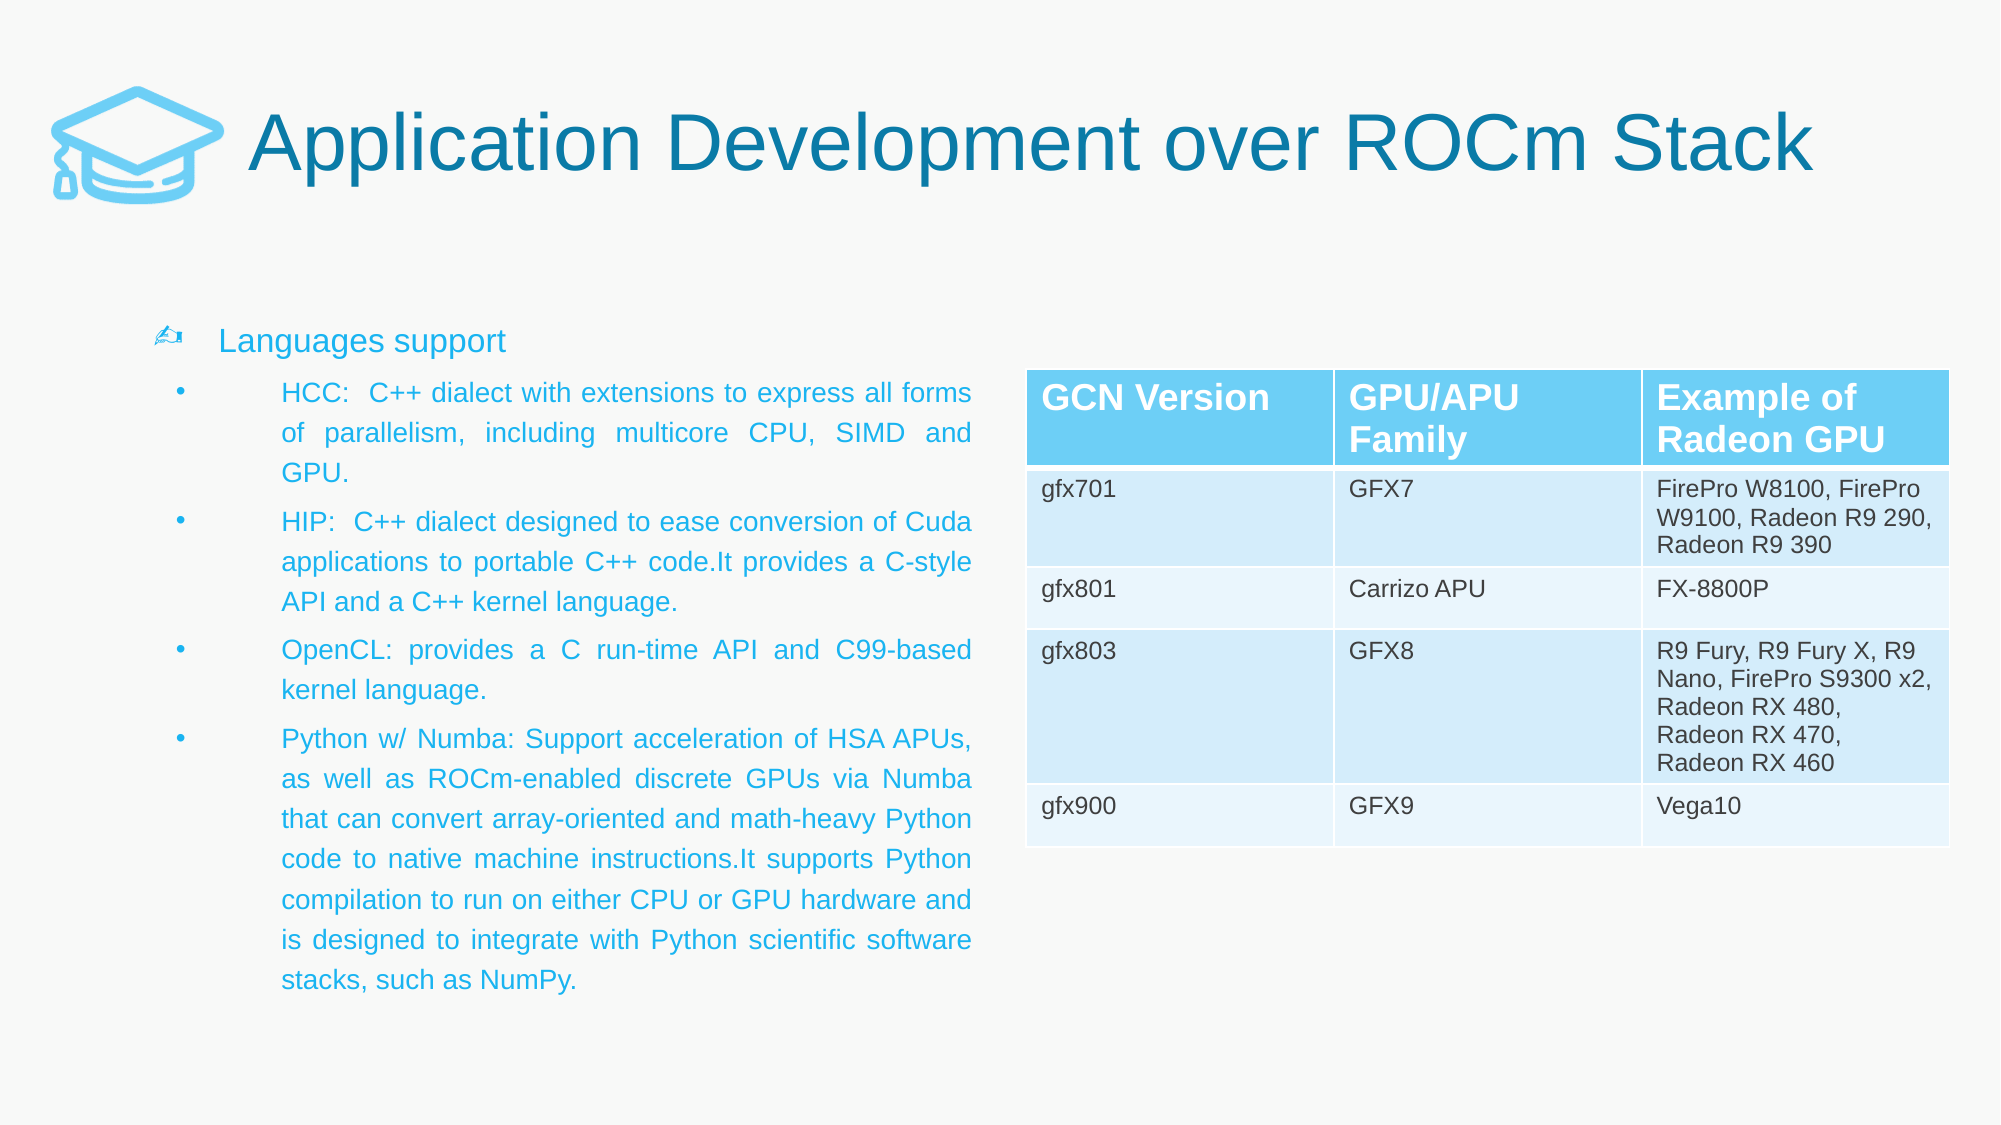

# Application Development over ROCm Stack
Languages support
HCC:  C++ dialect with extensions to express all forms of parallelism, including multicore CPU, SIMD and GPU.
HIP:  C++ dialect designed to ease conversion of Cuda applications to portable C++ code.It provides a C-style API and a C++ kernel language.
OpenCL: provides a C run-time API and C99-based kernel language.
Python w/ Numba: Support acceleration of HSA APUs, as well as ROCm-enabled discrete GPUs via Numba that can convert array-oriented and math-heavy Python code to native machine instructions.It supports Python compilation to run on either CPU or GPU hardware and is designed to integrate with Python scientific software stacks, such as NumPy.

| GCN Version | GPU/APU Family | Example of Radeon GPU |
| --- | --- | --- |
| gfx701 | GFX7 | FirePro W8100, FirePro W9100, Radeon R9 290, Radeon R9 390 |
| gfx801 | Carrizo APU | FX-8800P |
| gfx803 | GFX8 | R9 Fury, R9 Fury X, R9 Nano, FirePro S9300 x2, Radeon RX 480, Radeon RX 470, Radeon RX 460 |
| gfx900 | GFX9 | Vega10 |